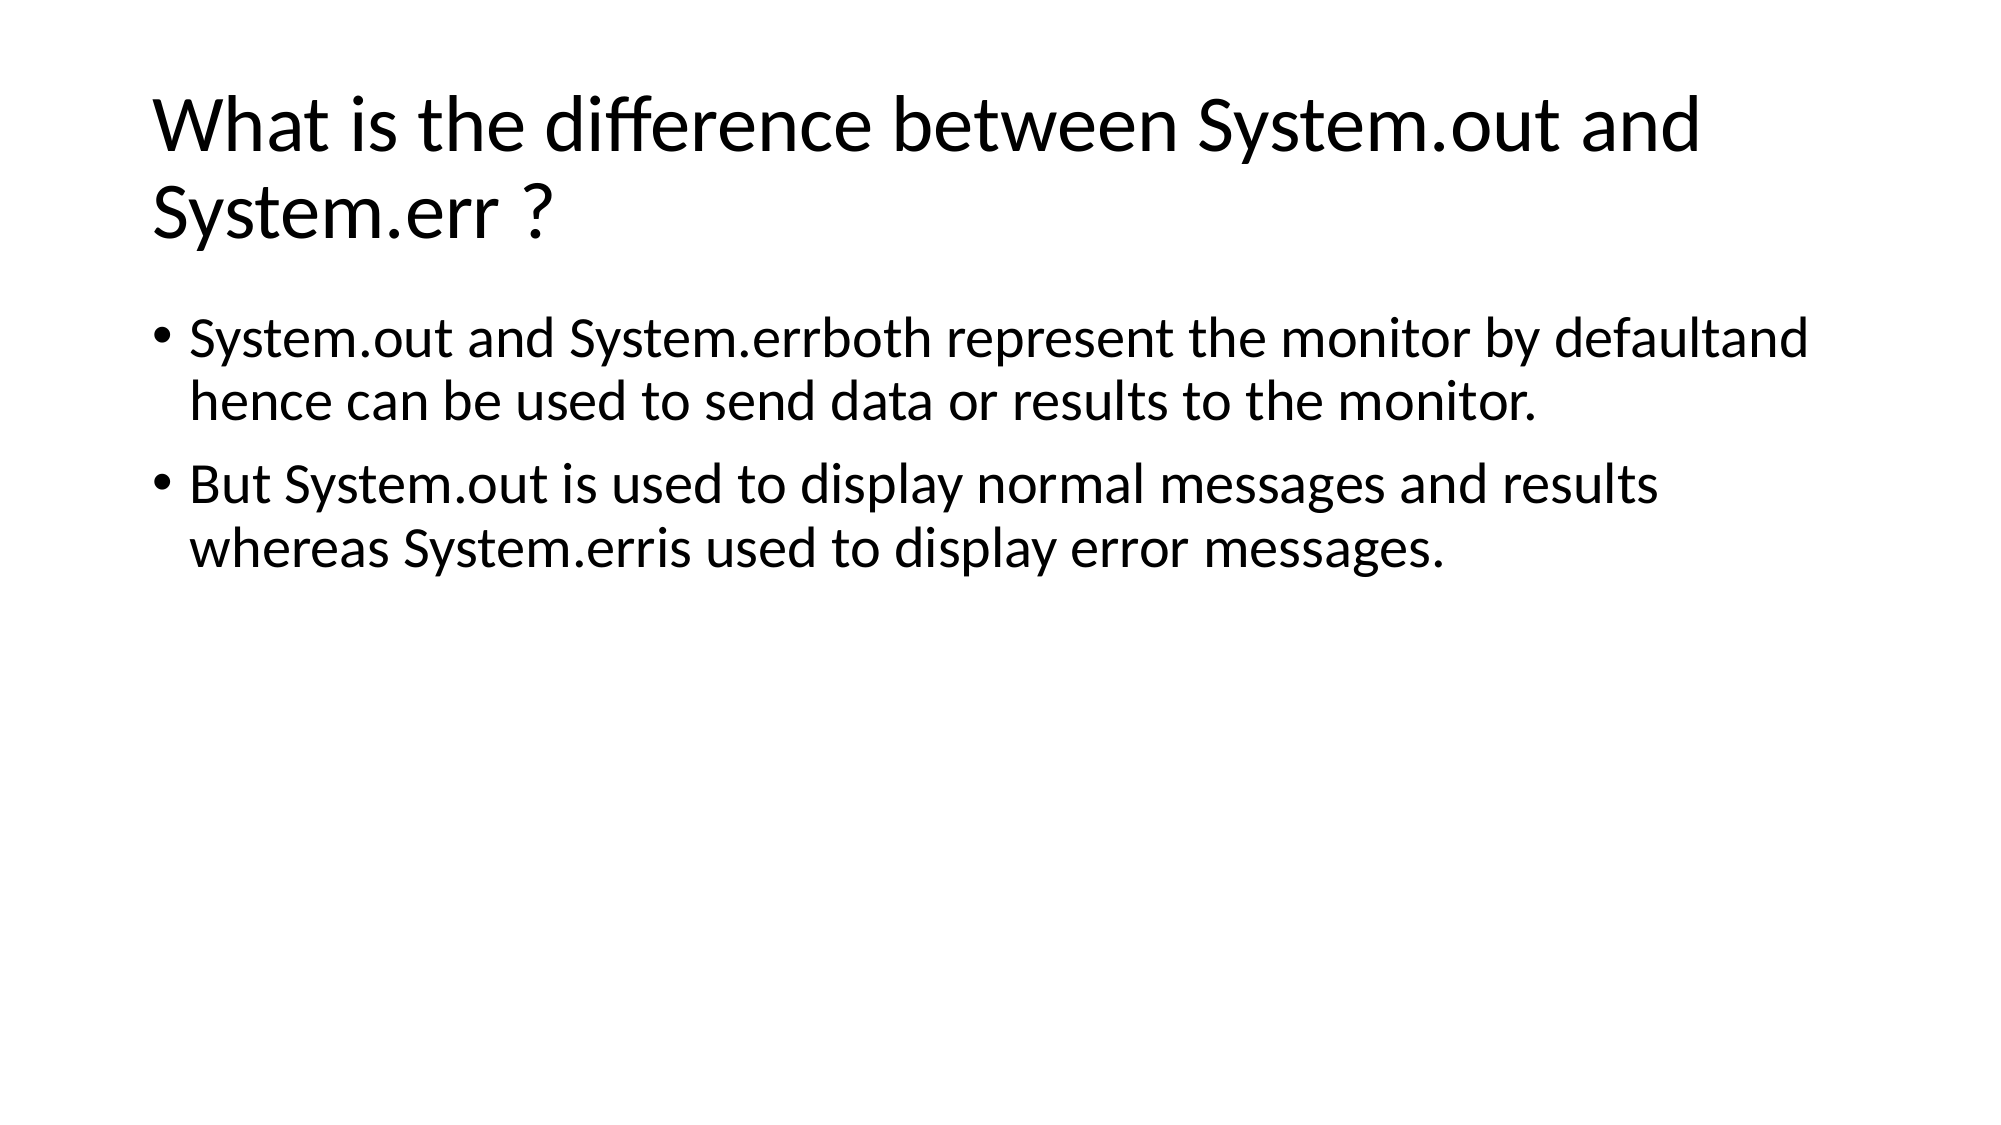

# What is the difference between System.out and System.err ?
System.out and System.errboth represent the monitor by defaultand hence can be used to send data or results to the monitor.
But System.out is used to display normal messages and results whereas System.erris used to display error messages.